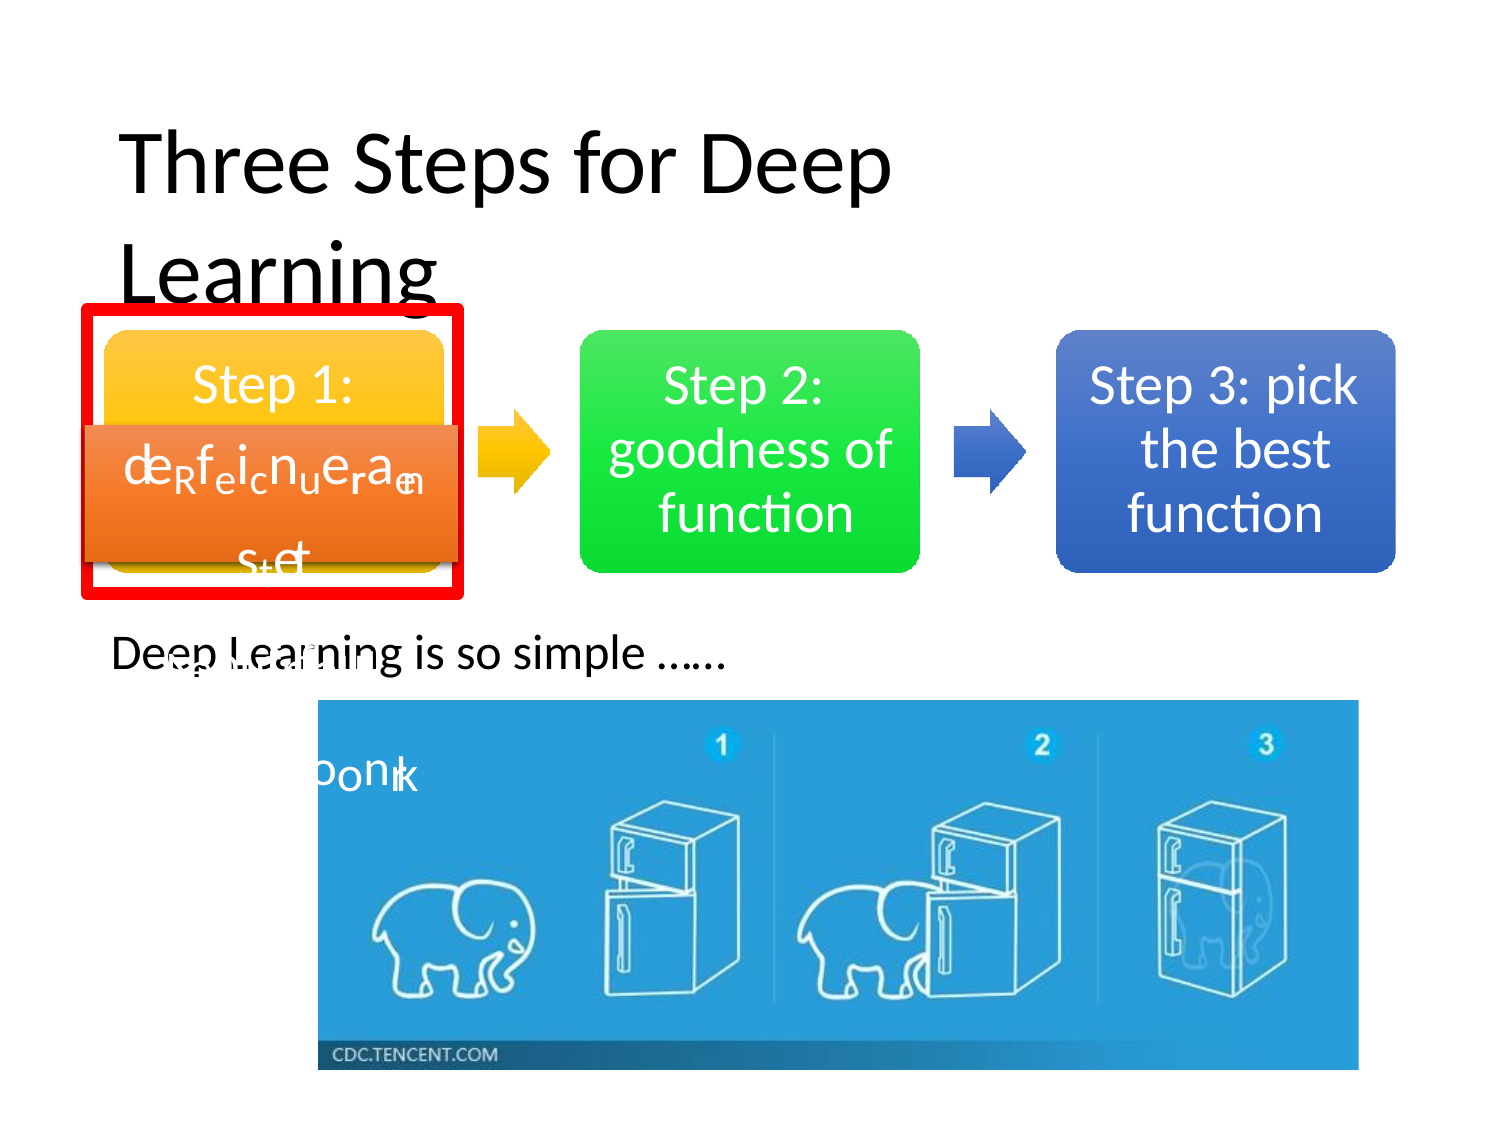

# Three Steps for Deep Learning

Step 1:
Step 2:  goodness of  function
Step 3: pick  the best  function
deRfeicnuerraenstet
Neoufrfaul nNcettiwoonrk

Deep Learning is so simple ……